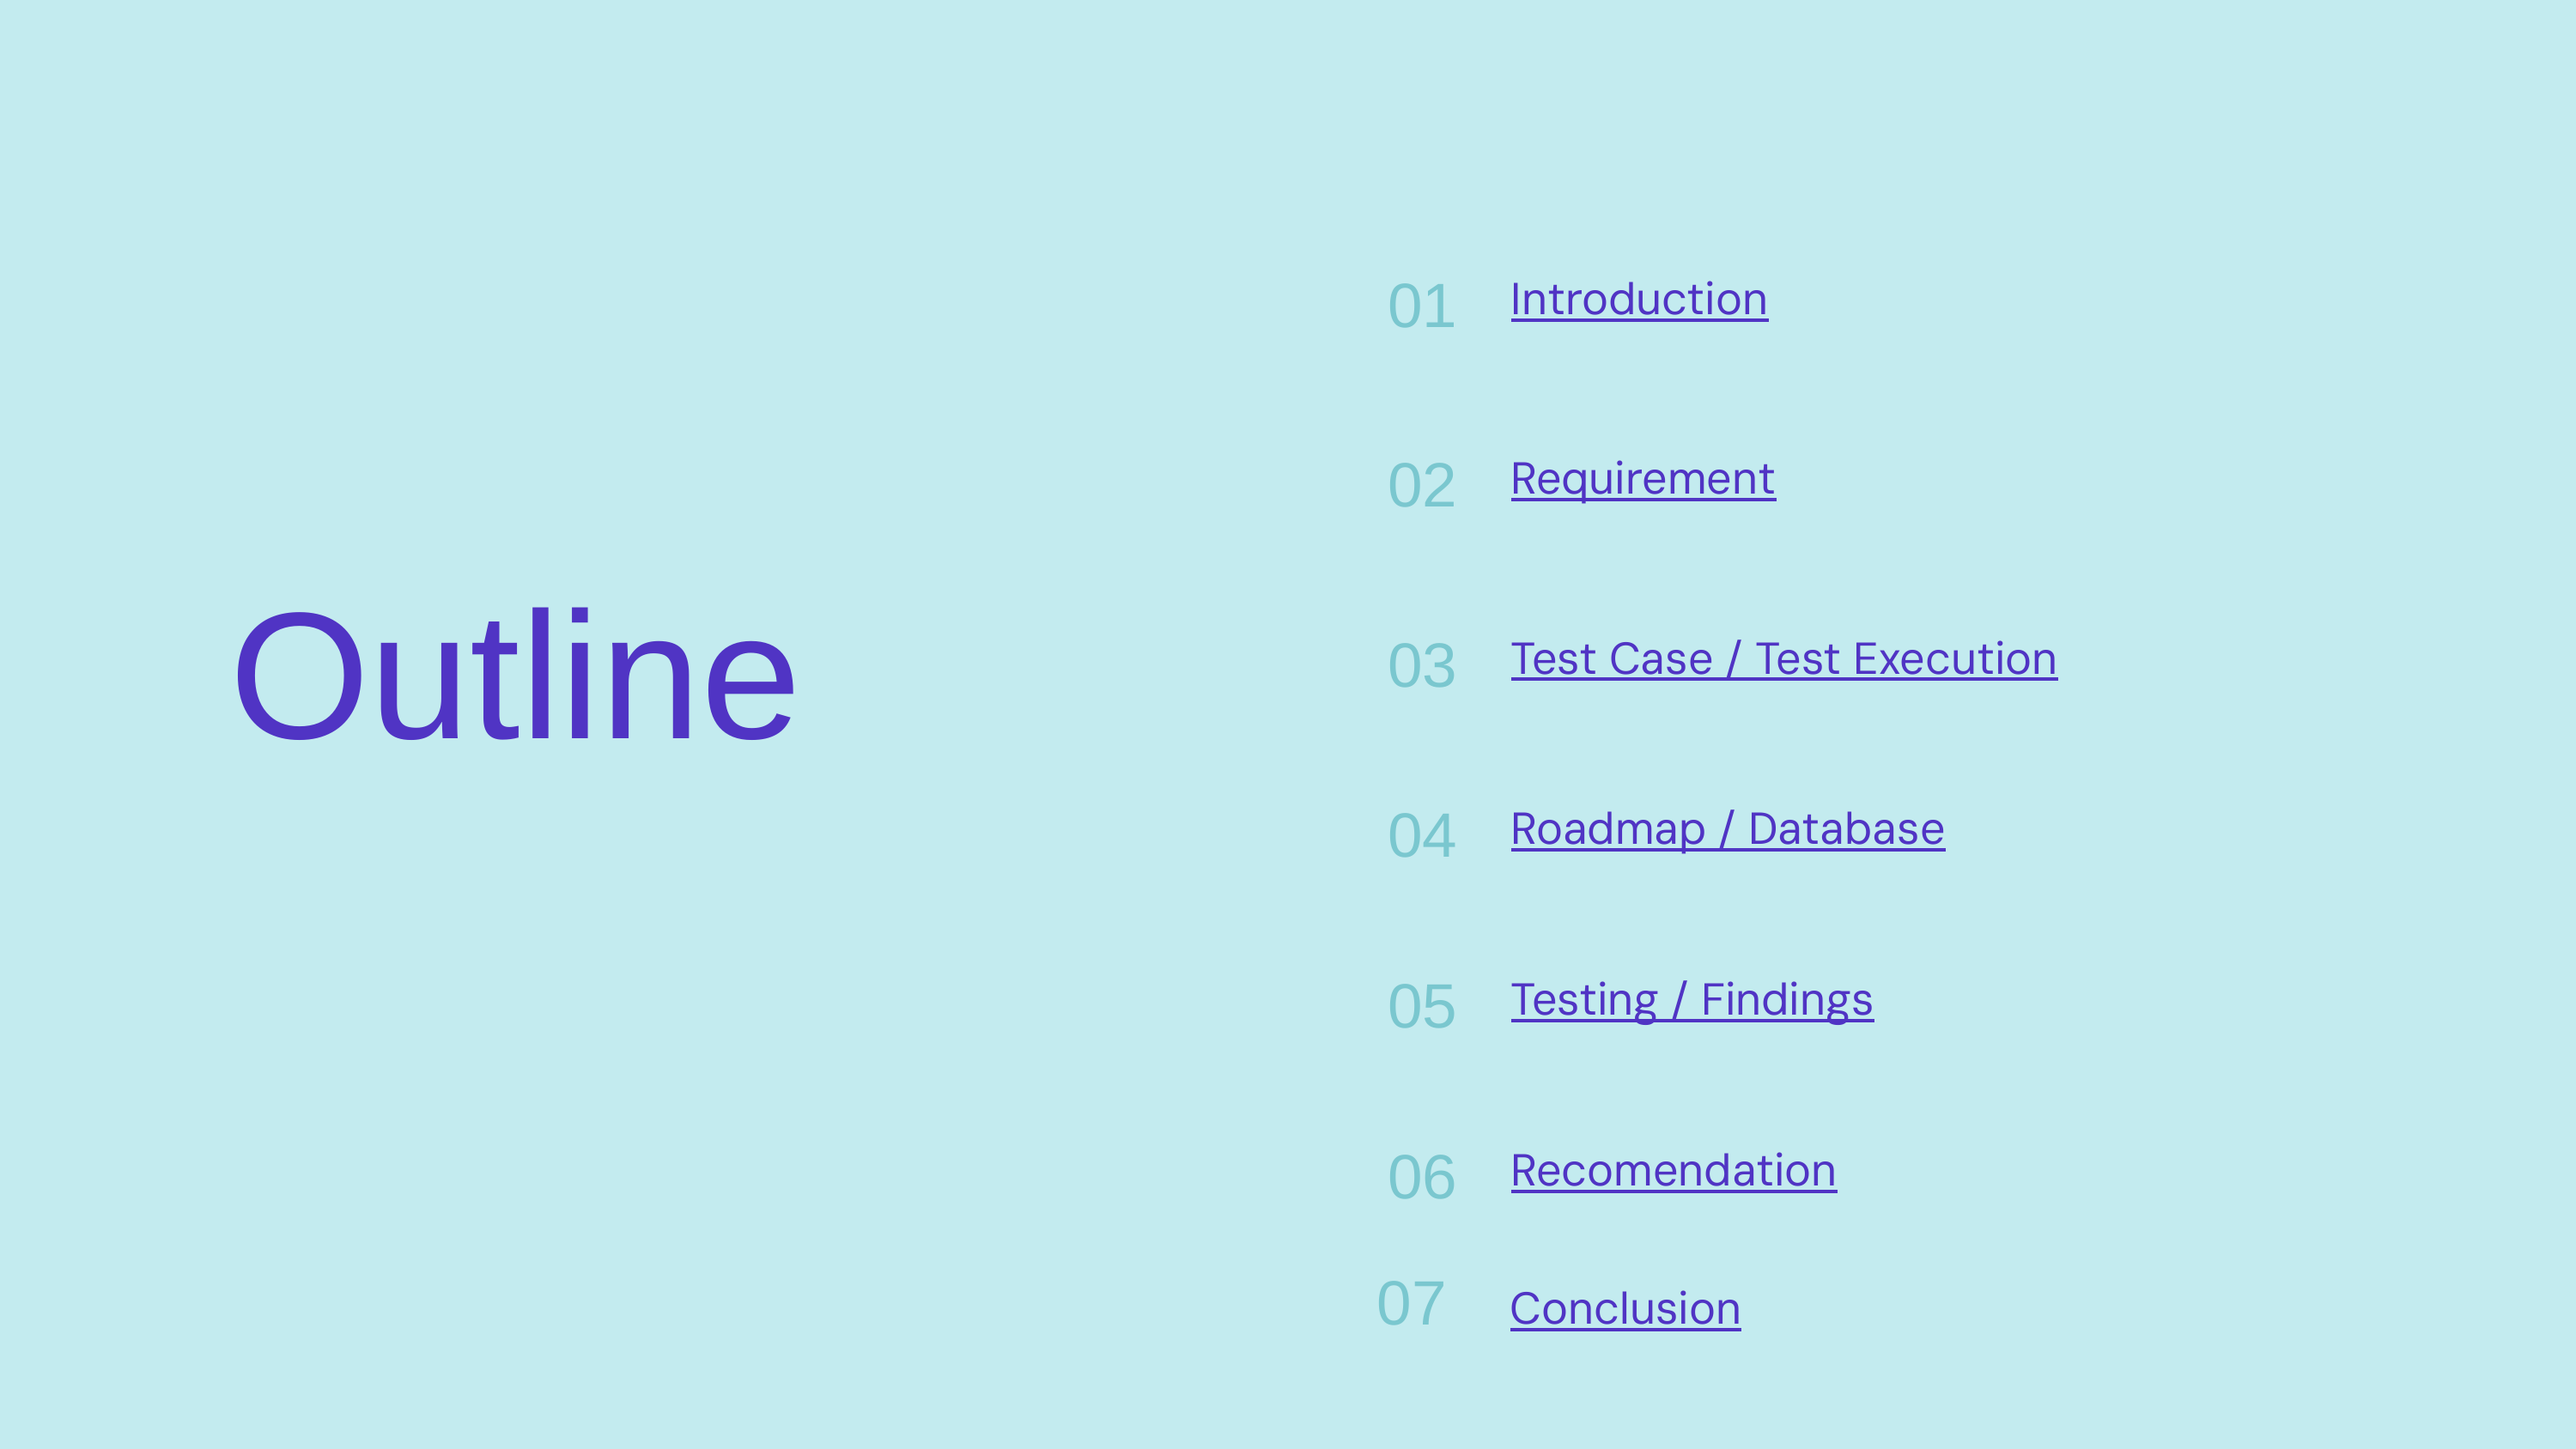

| 01 | Introduction |
| --- | --- |
| 02 | Requirement |
| 03 | Test Case / Test Execution |
| 04 | Roadmap / Database |
| 05 | Testing / Findings |
| 06 | Recomendation |
Outline

07
Conclusion